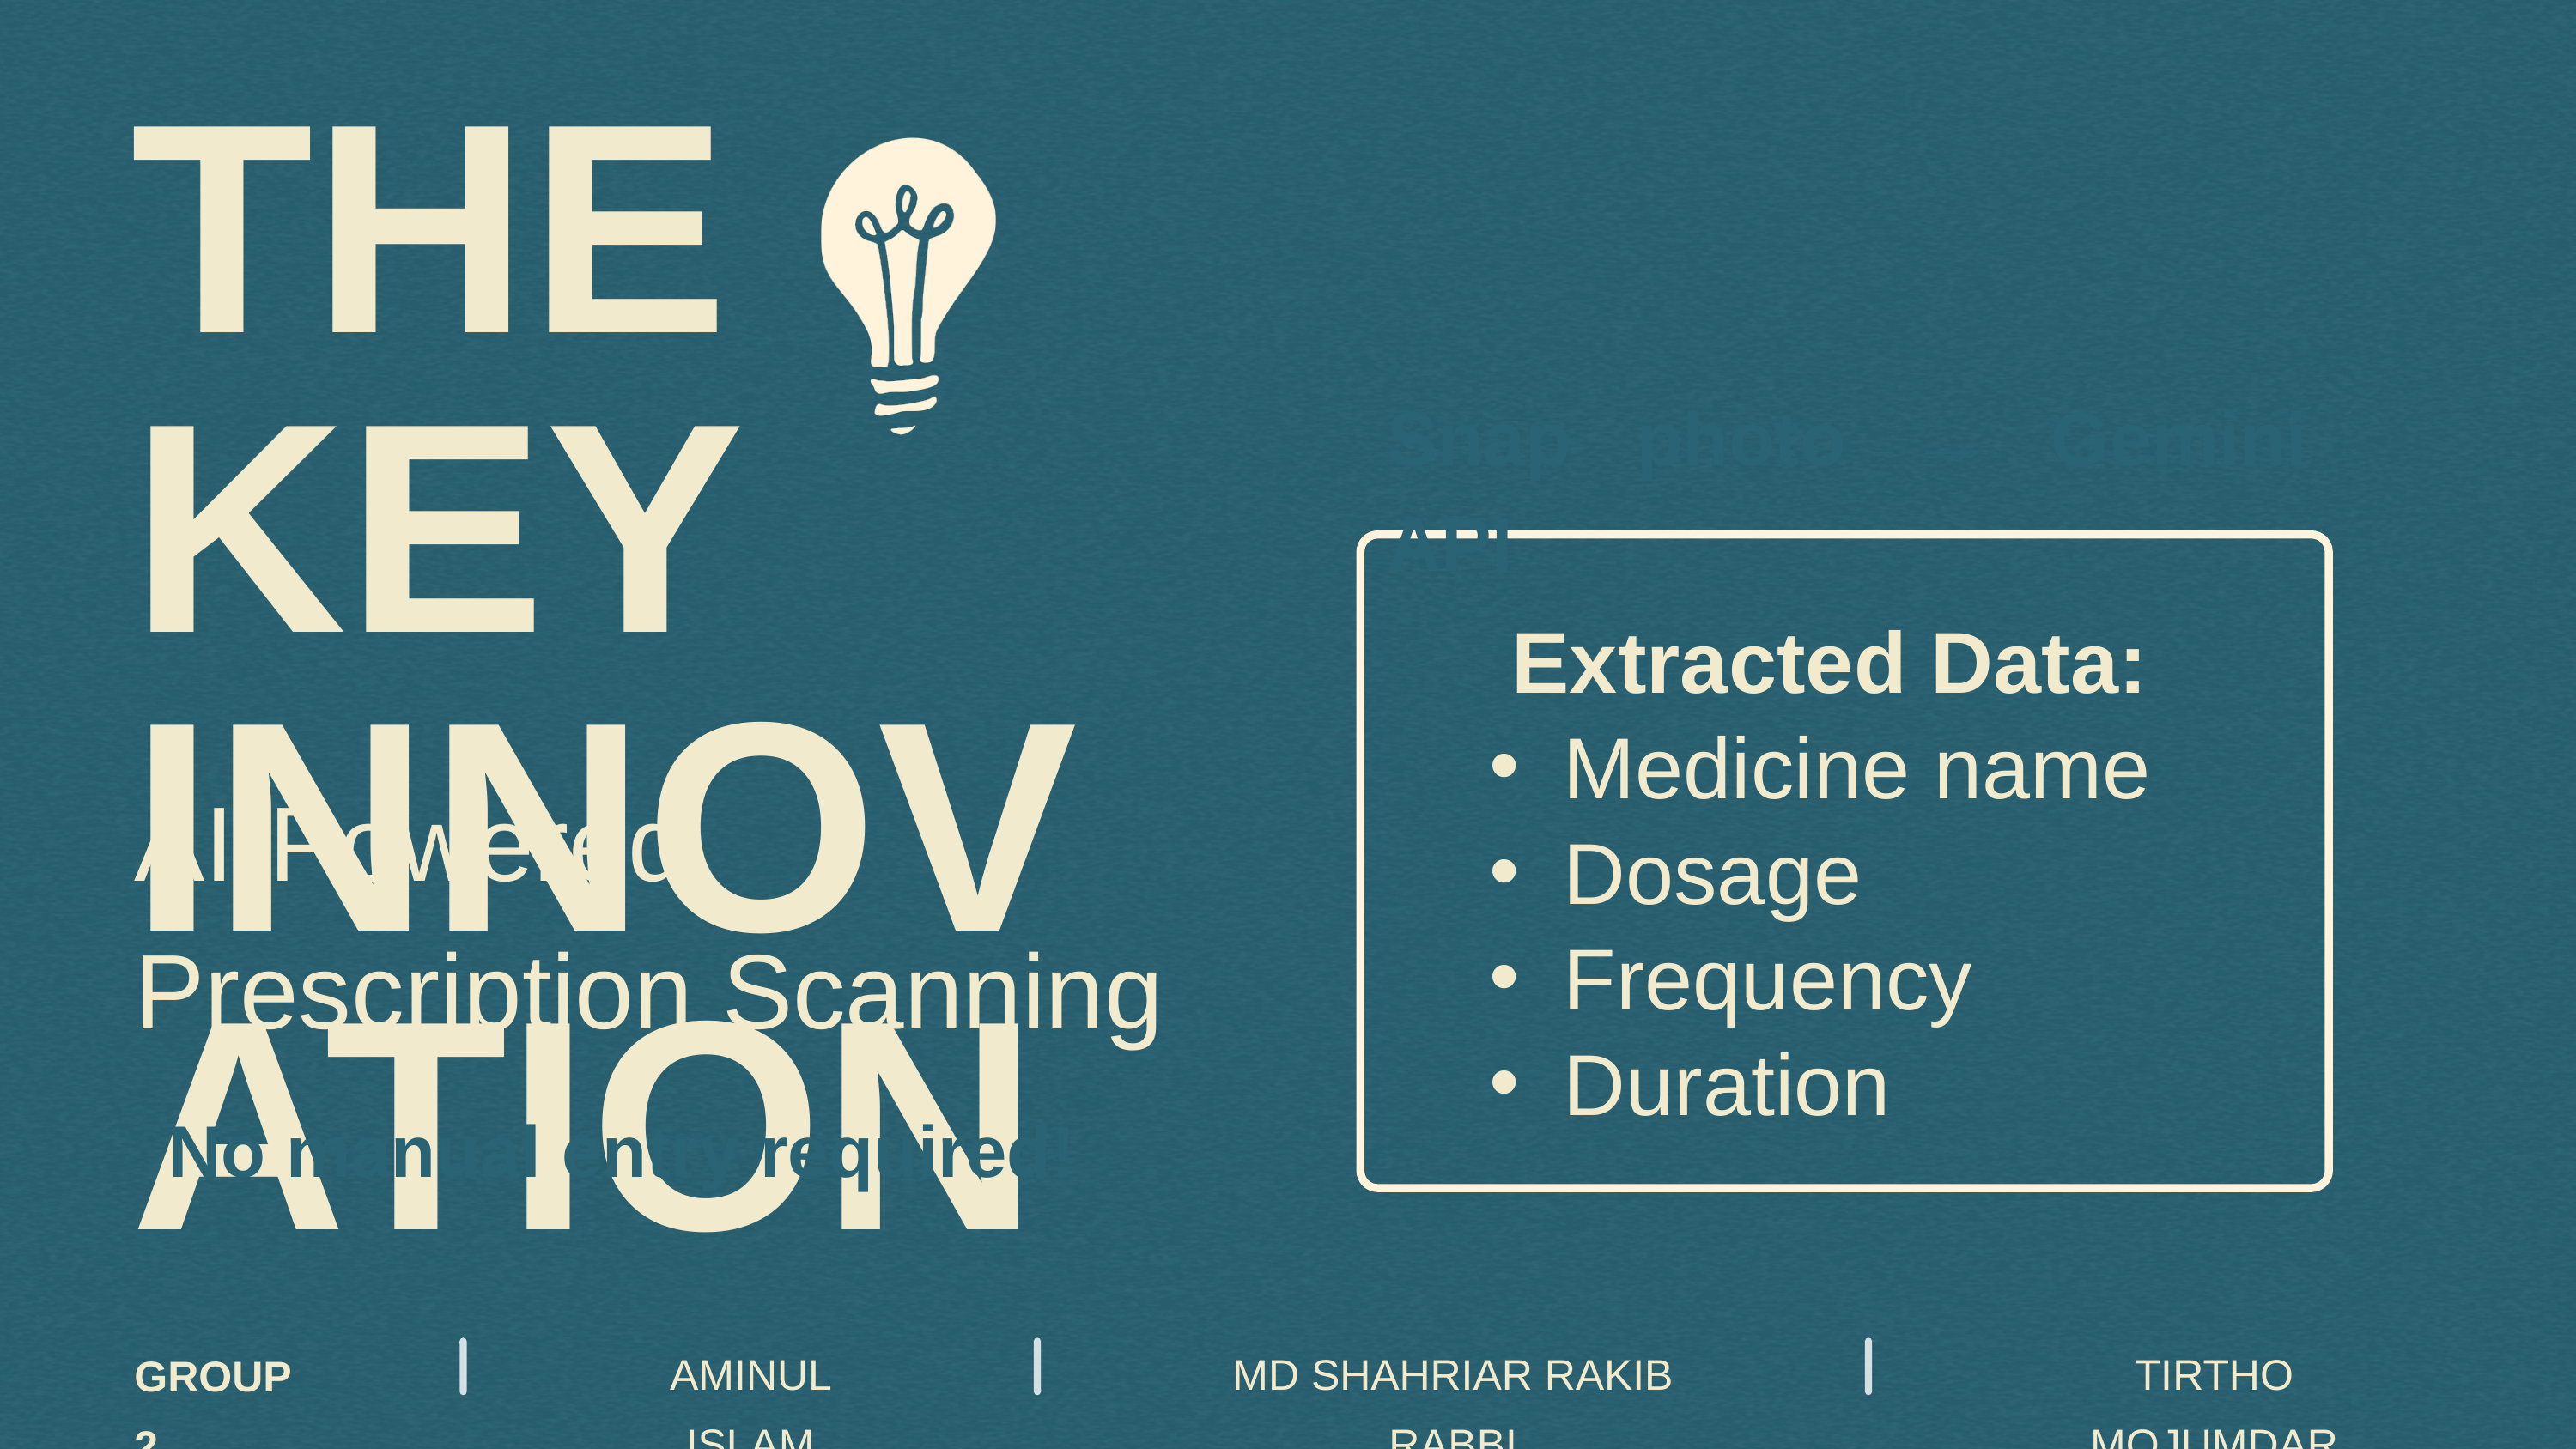

THE KEY INNOVATION

Snap photo → Gemini API

    Extracted Data:
Medicine name
Dosage
Frequency
Duration
AI-Powered Prescription Scanning
No manual entry required!

AMINUL ISLAM
MD SHAHRIAR RAKIB RABBI
TIRTHO MOJUMDAR
GROUP 2